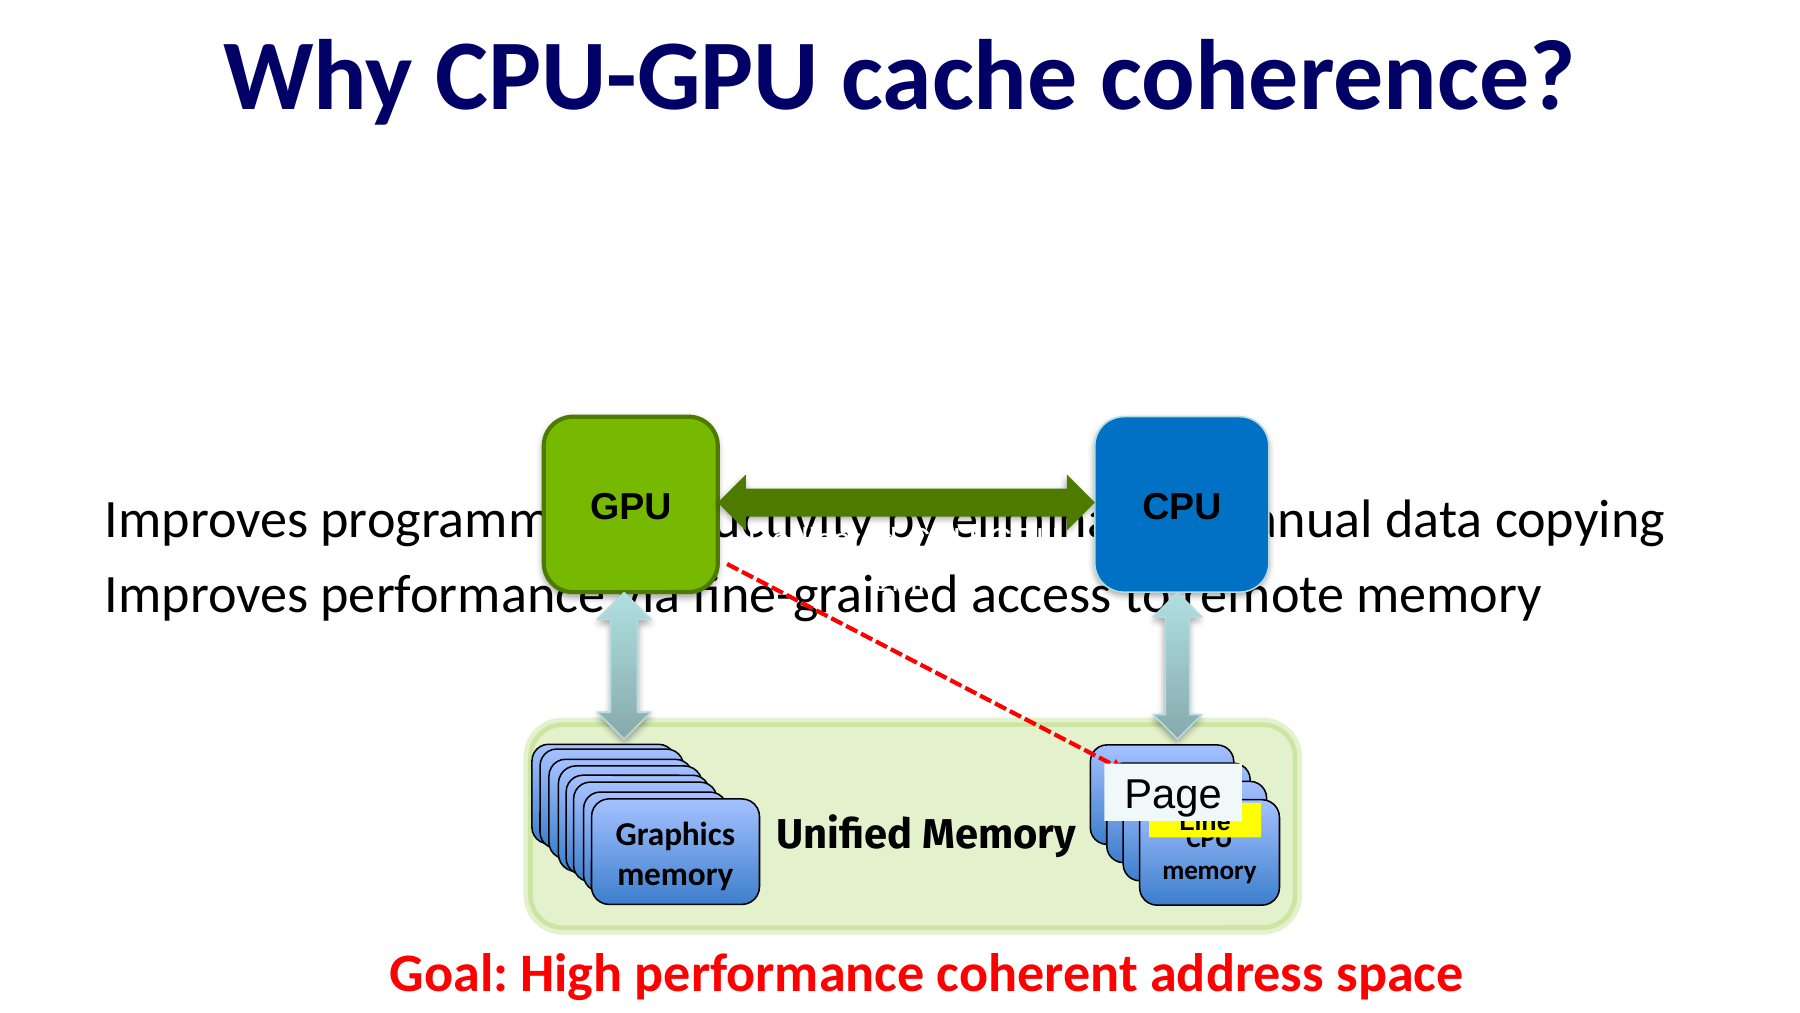

# Why CPU-GPU cache coherence?
Improves programmer productivity by eliminating manual data copying
Improves performance via fine-grained access to remote memory
GPU
CPU

Dedicated CPU-GPU Link

Unified Memory
DDR4
DDR4
DDR4
CPU
memory
DDR4
DDR4
DDR4

DDR4
DDR4
DDR4
Graphicsmemory
Page
Line
Goal: High performance coherent address space